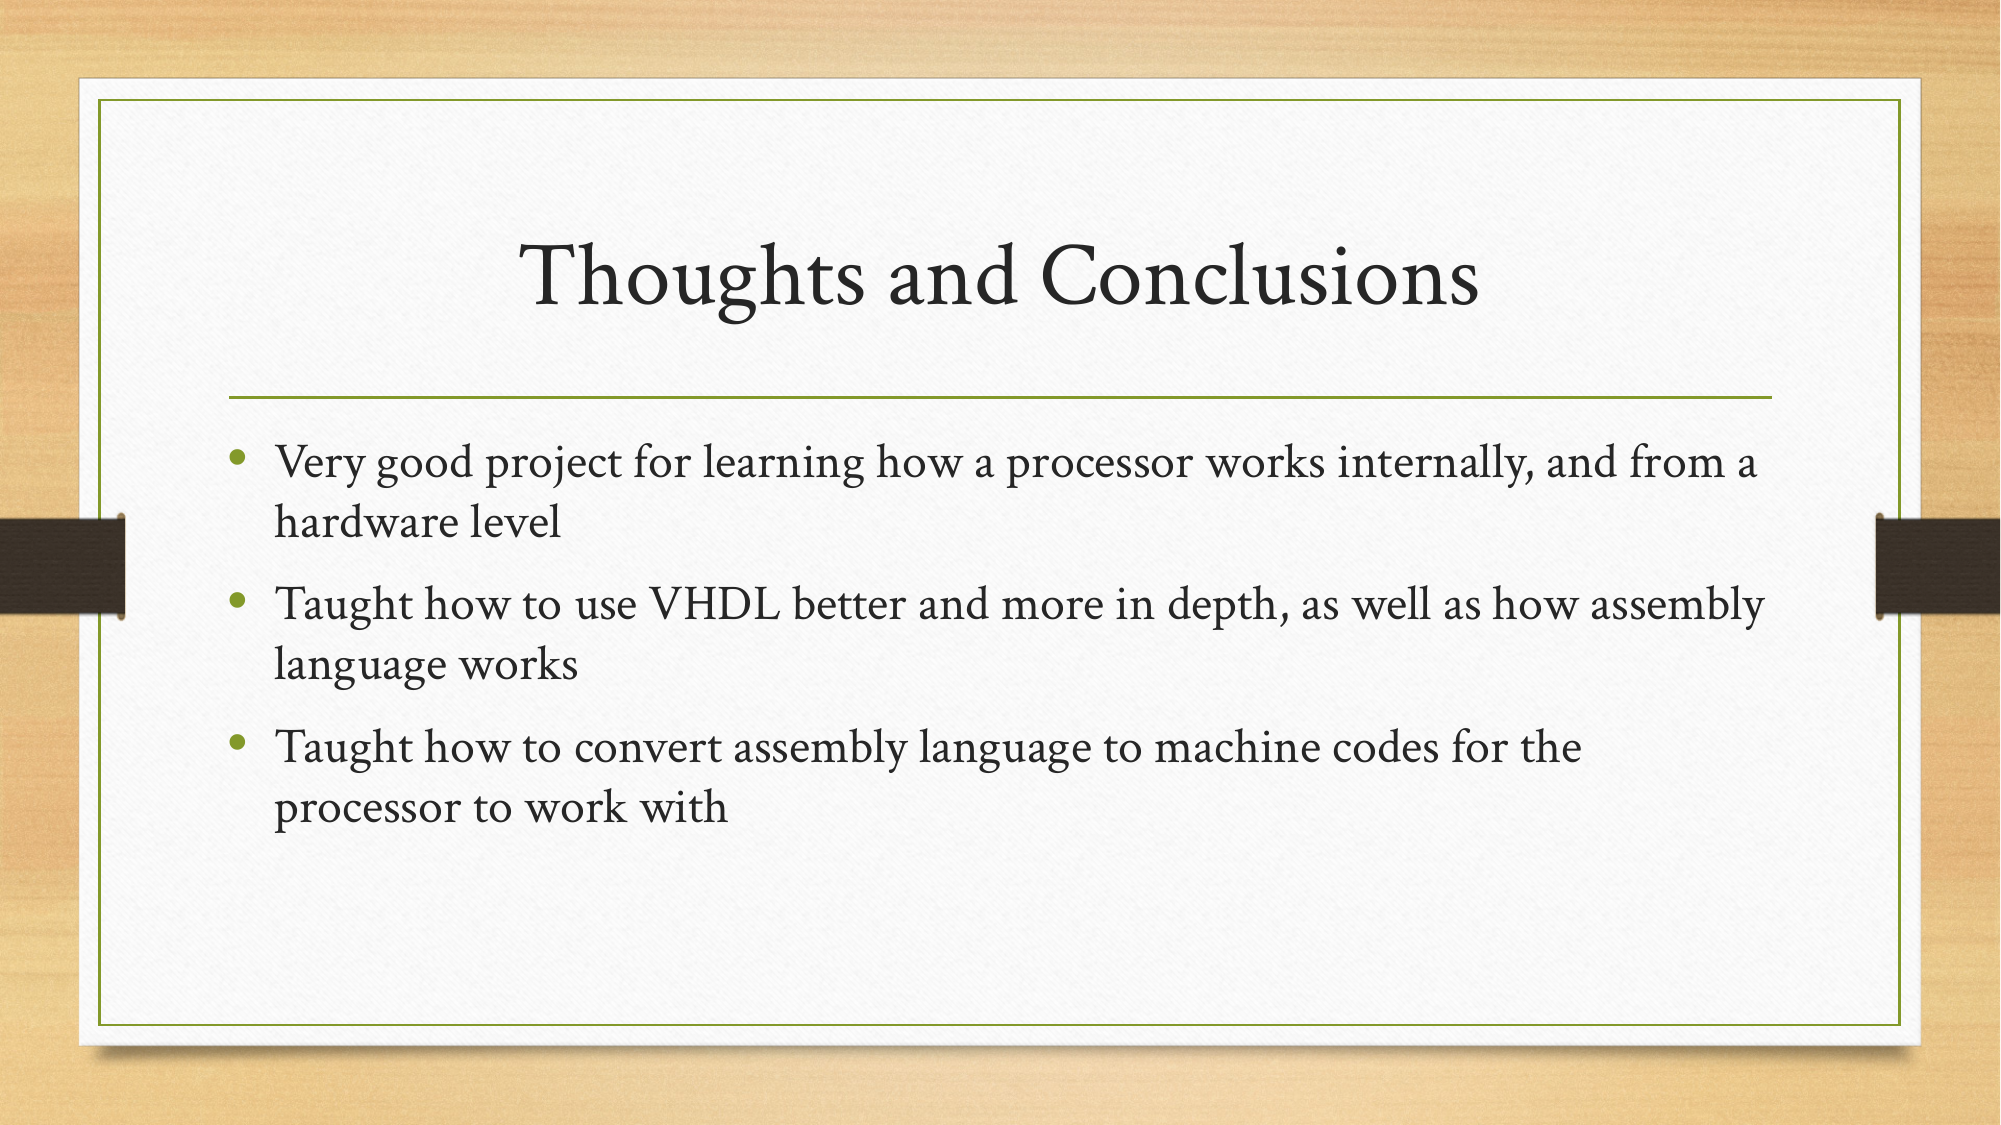

# Thoughts and Conclusions
Very good project for learning how a processor works internally, and from a hardware level
Taught how to use VHDL better and more in depth, as well as how assembly language works
Taught how to convert assembly language to machine codes for the processor to work with